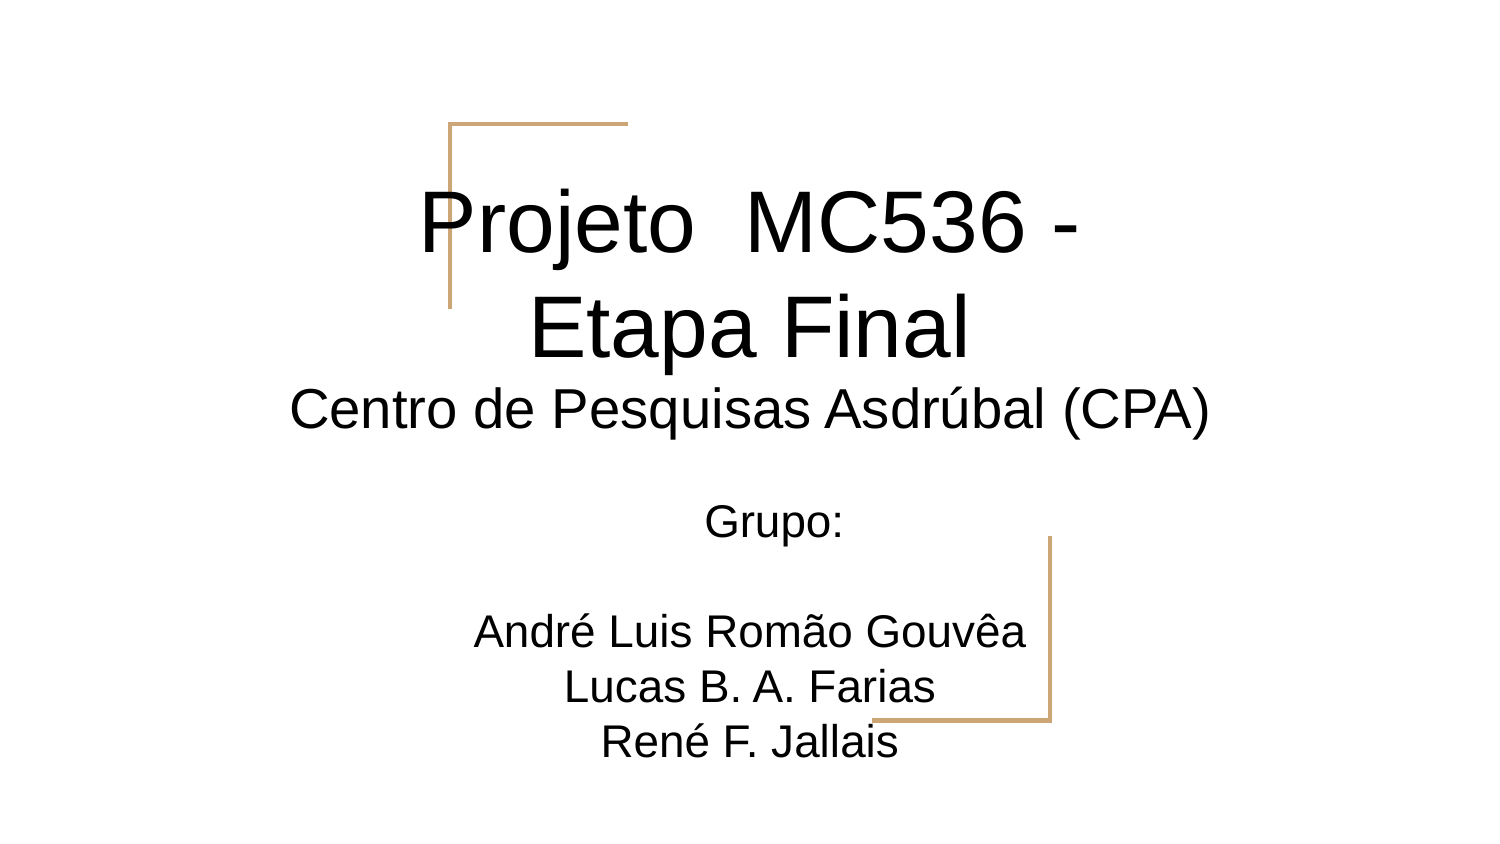

Projeto  MC536 - Etapa Final
Centro de Pesquisas Asdrúbal (CPA)
   Grupo:
André Luis Romão Gouvêa
Lucas B. A. Farias
René F. Jallais